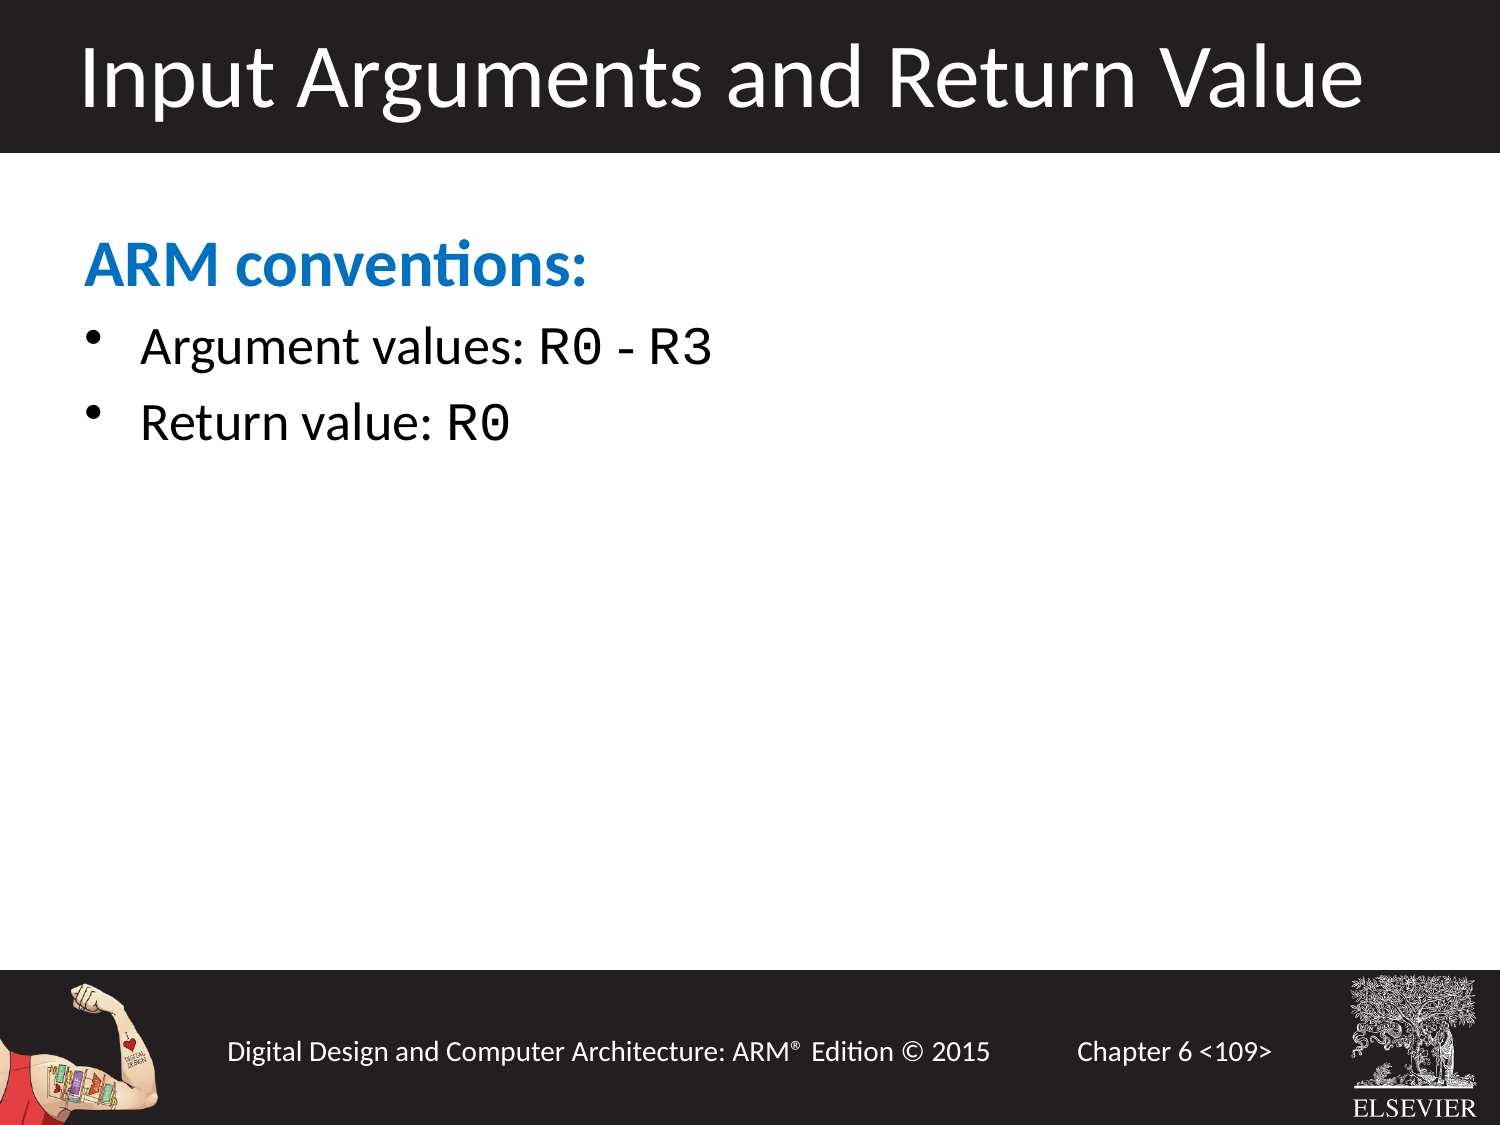

Input Arguments and Return Value

ARM conventions:
Argument values: R0 - R3
Return value: R0